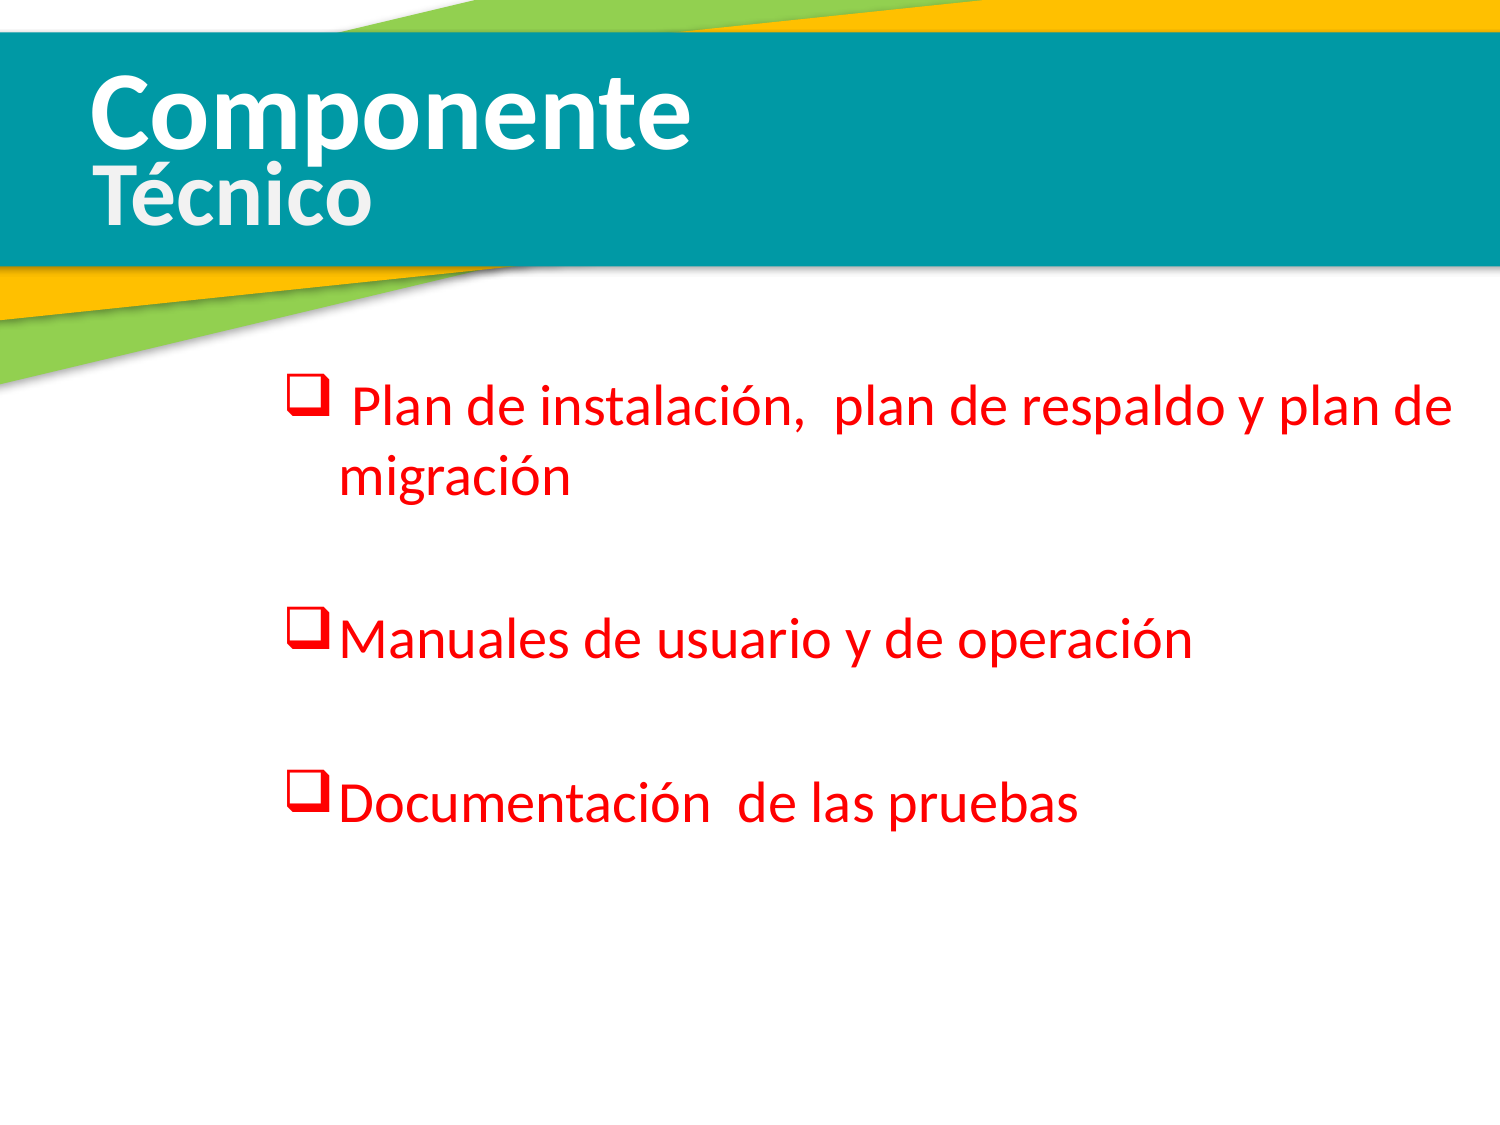

Componente
Técnico
 Plan de instalación,  plan de respaldo y plan de migración

Manuales de usuario y de operación

Documentación  de las pruebas